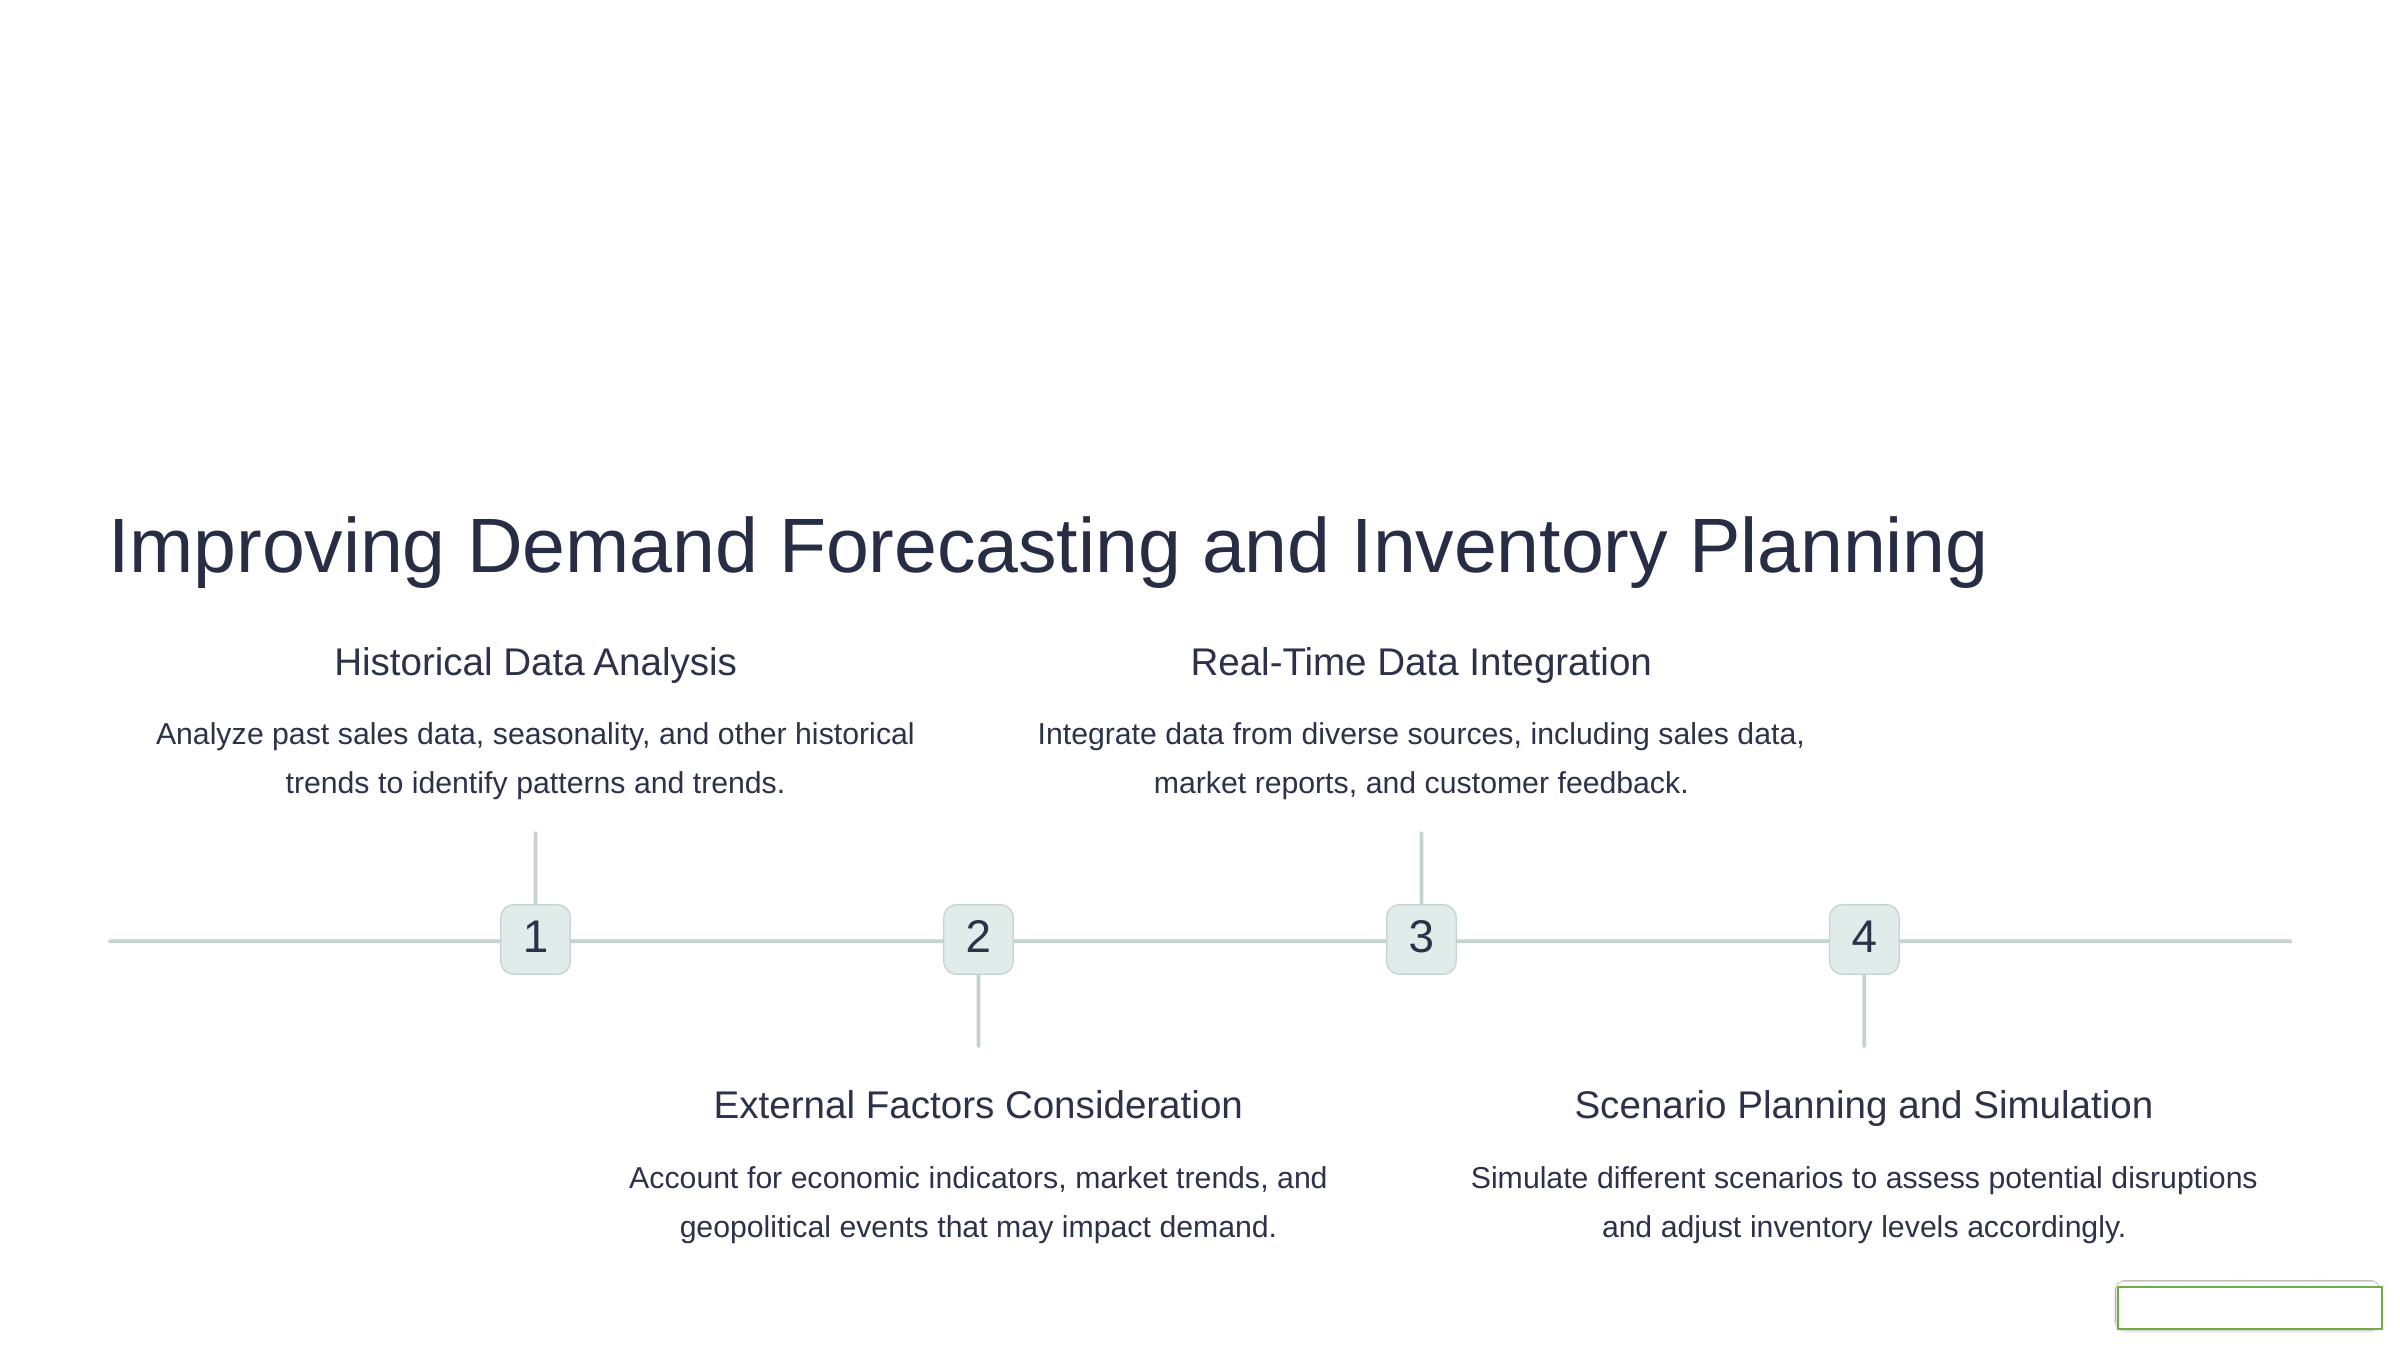

Improving Demand Forecasting and Inventory Planning
Historical Data Analysis
Real-Time Data Integration
Analyze past sales data, seasonality, and other historical trends to identify patterns and trends.
Integrate data from diverse sources, including sales data, market reports, and customer feedback.

1
2
3
4

External Factors Consideration
Scenario Planning and Simulation
Account for economic indicators, market trends, and geopolitical events that may impact demand.
Simulate different scenarios to assess potential disruptions and adjust inventory levels accordingly.